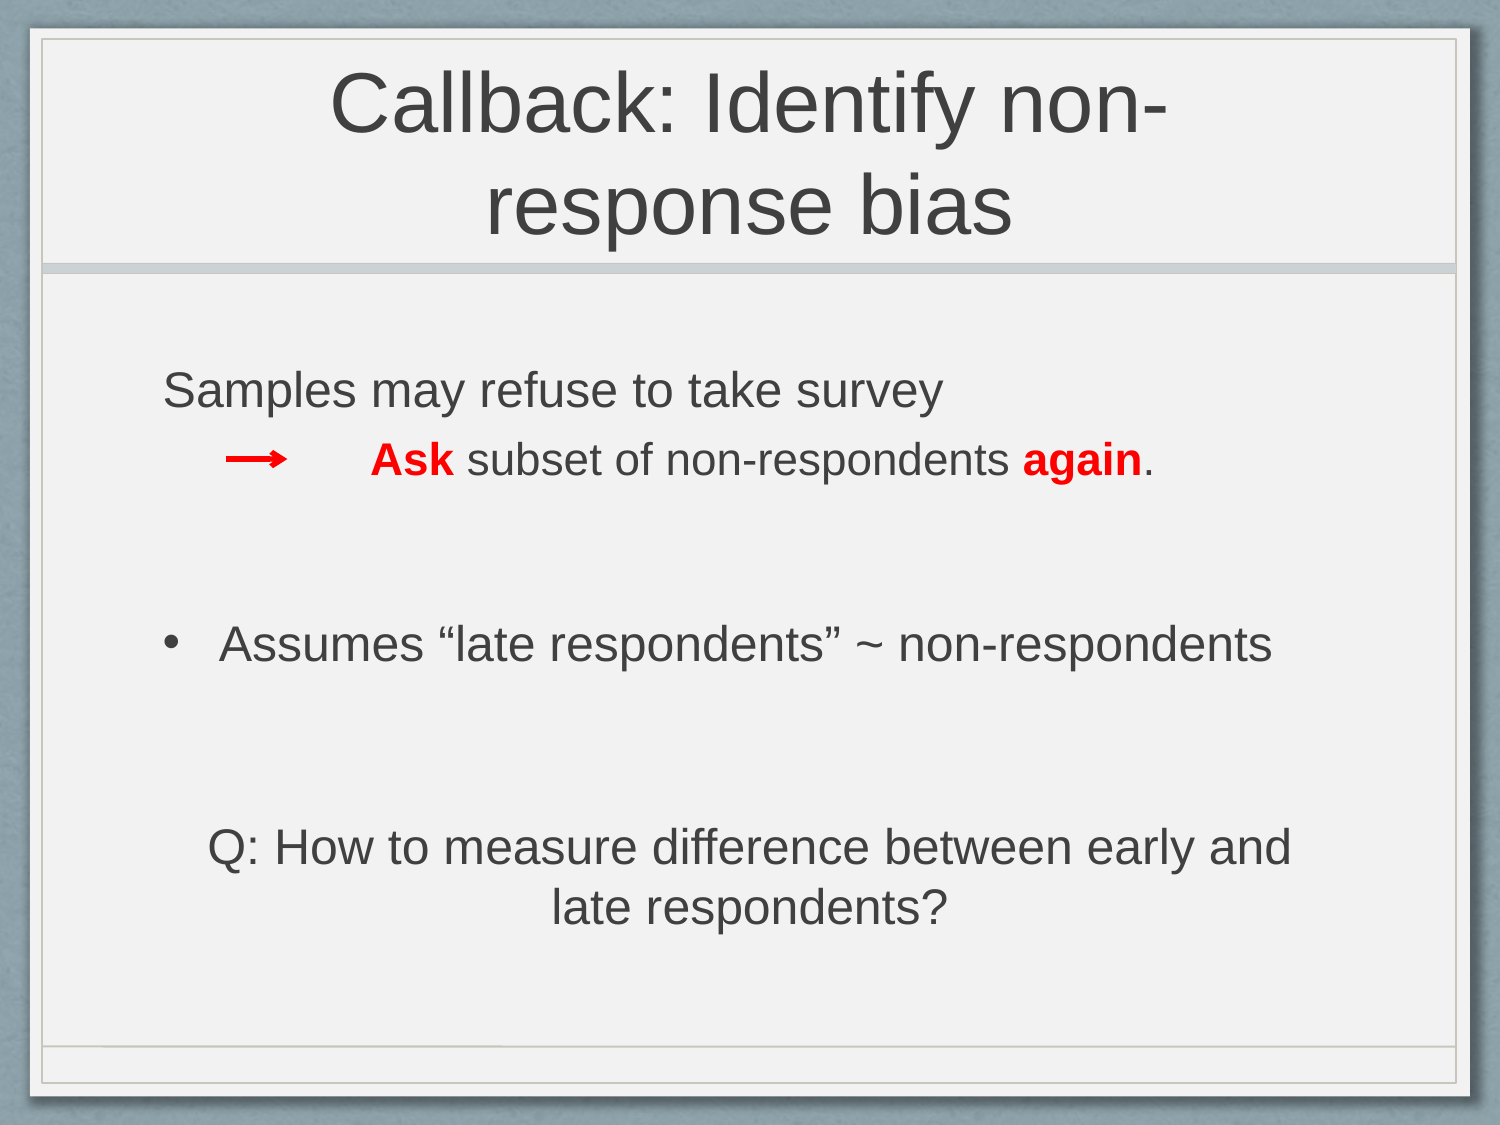

# Callback: Identify non-response bias
Samples may refuse to take survey
	Ask subset of non-respondents again.

Assumes “late respondents” ~ non-respondents

Q: How to measure difference between early and late respondents?